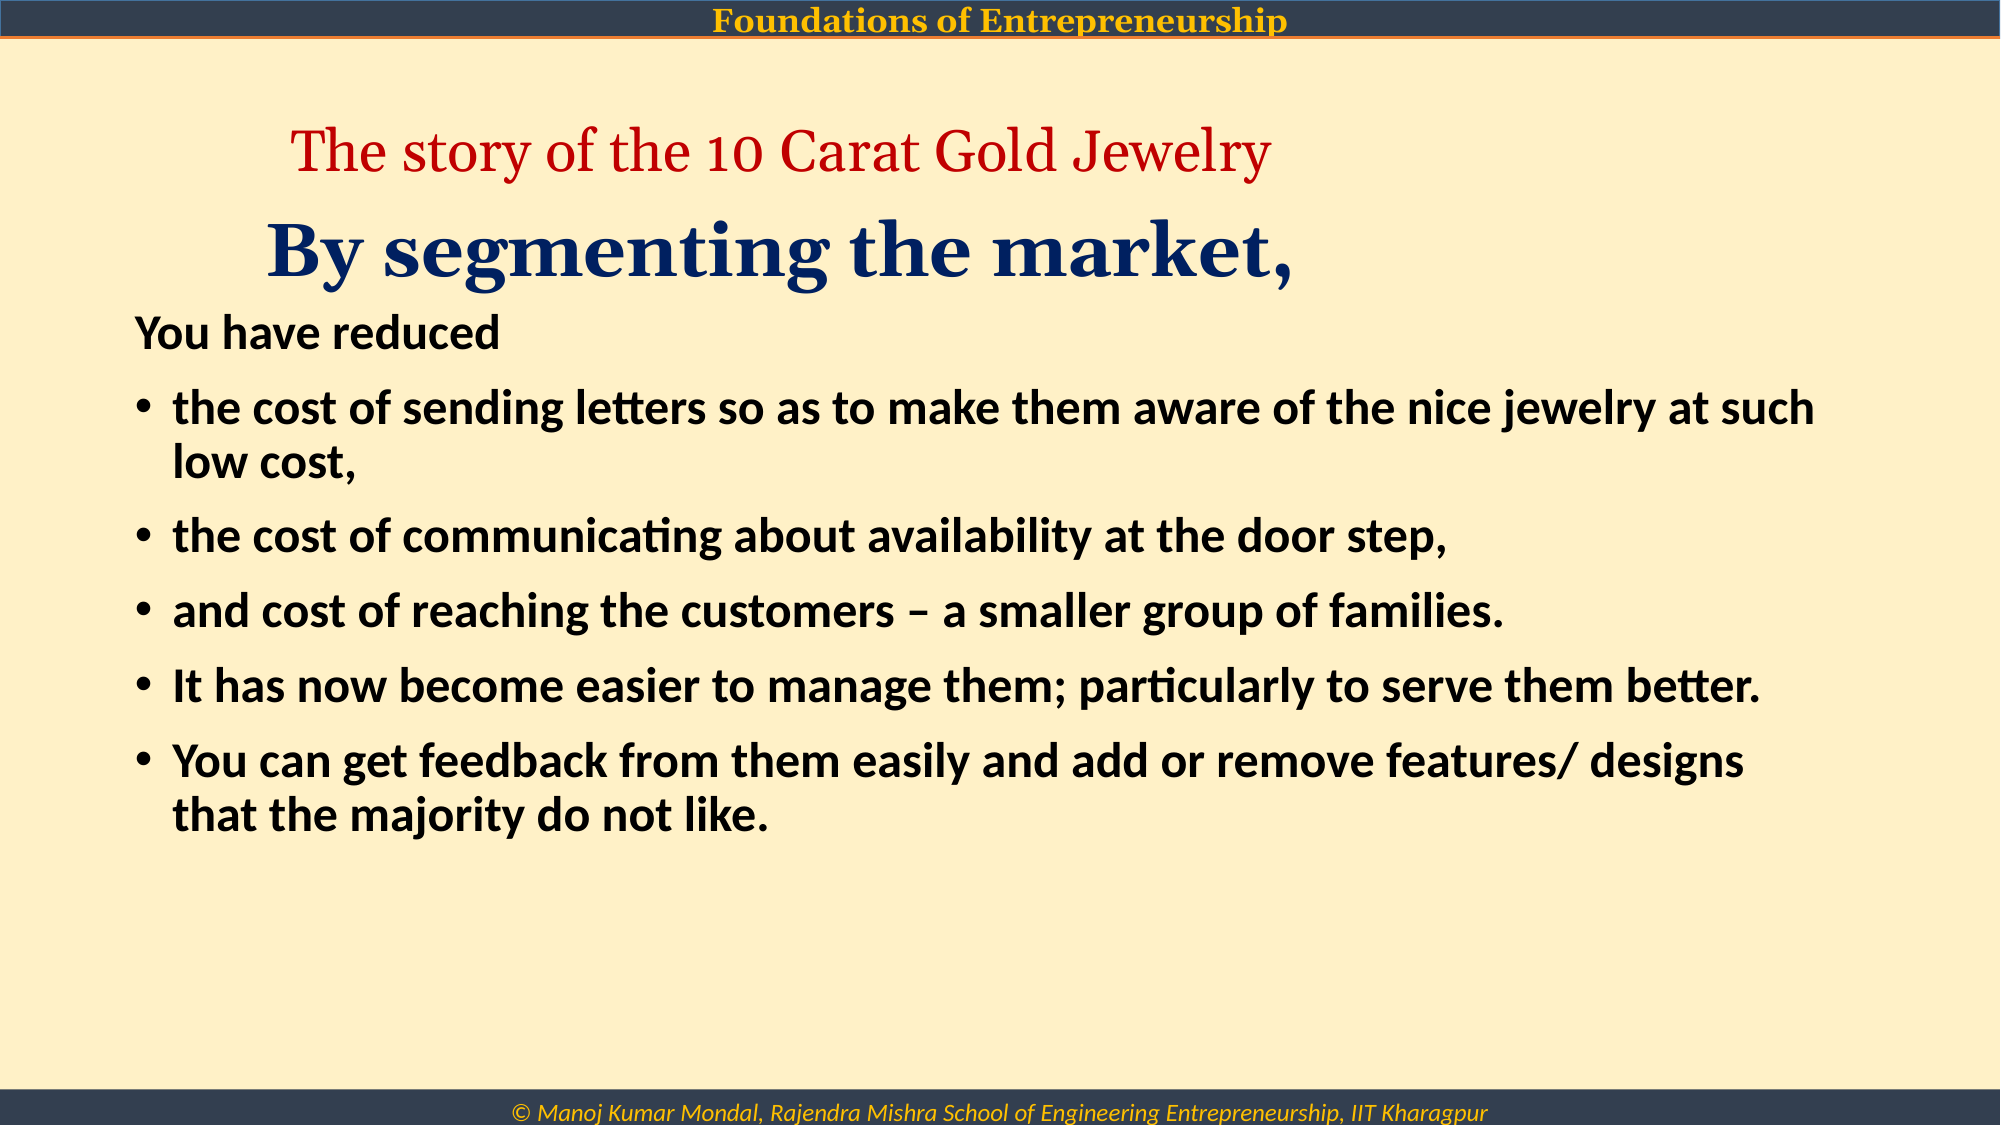

The story of the 10 Carat Gold Jewelry
# By segmenting the market,
You have reduced
the cost of sending letters so as to make them aware of the nice jewelry at such low cost,
the cost of communicating about availability at the door step,
and cost of reaching the customers – a smaller group of families.
It has now become easier to manage them; particularly to serve them better.
You can get feedback from them easily and add or remove features/ designs that the majority do not like.